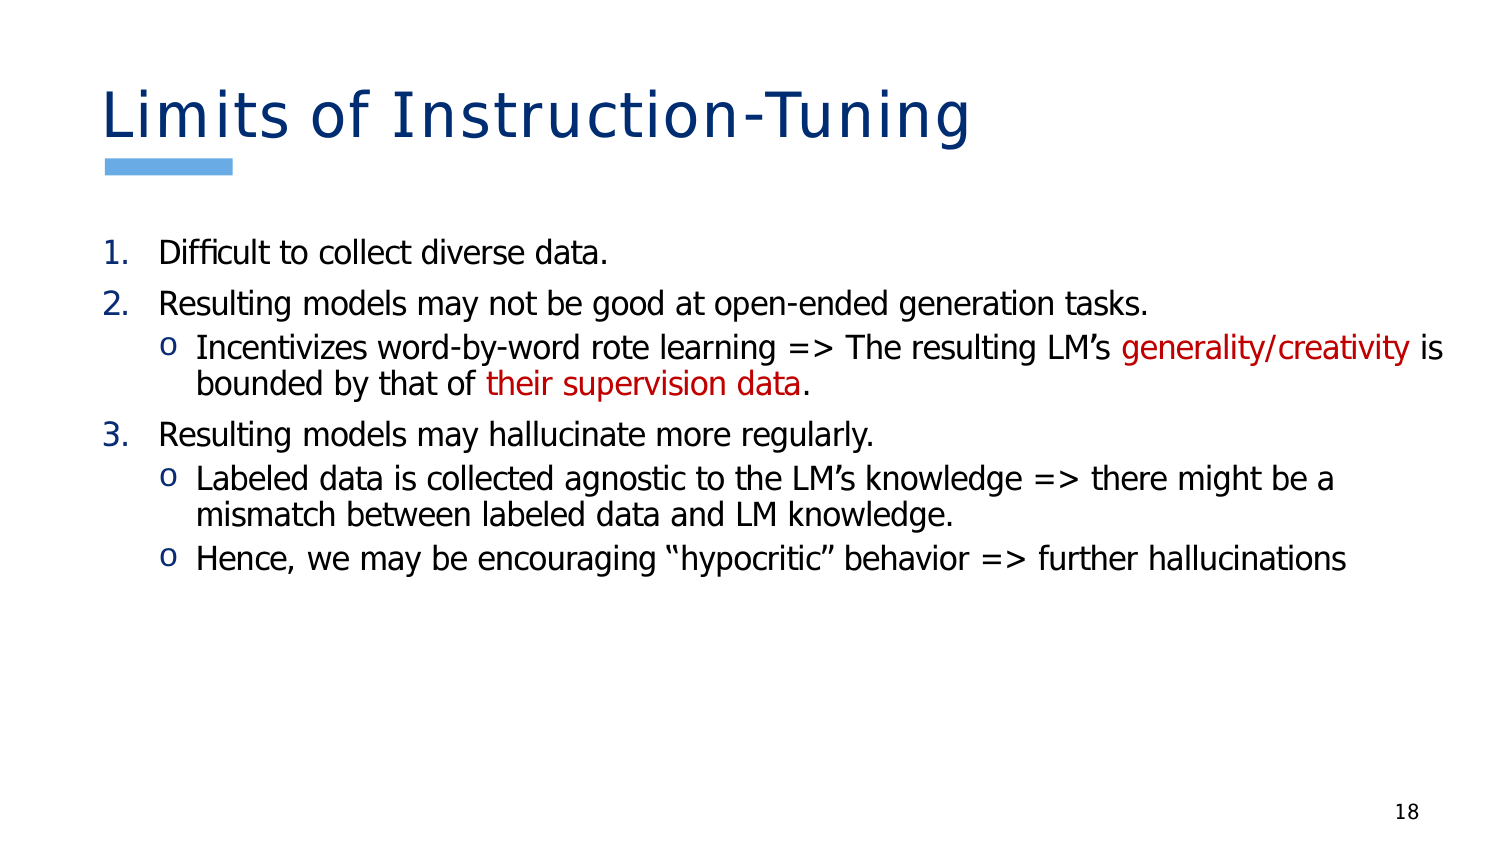

# Limits of Instruction-Tuning
Difficult to collect diverse data.
Resulting models may not be good at open-ended generation tasks.
Incentivizes word-by-word rote learning => The resulting LM’s generality/creativity is bounded by that of their supervision data.
Resulting models may hallucinate more regularly.
Labeled data is collected agnostic to the LM’s knowledge => there might be a mismatch between labeled data and LM knowledge.
Hence, we may be encouraging “hypocritic” behavior => further hallucinations